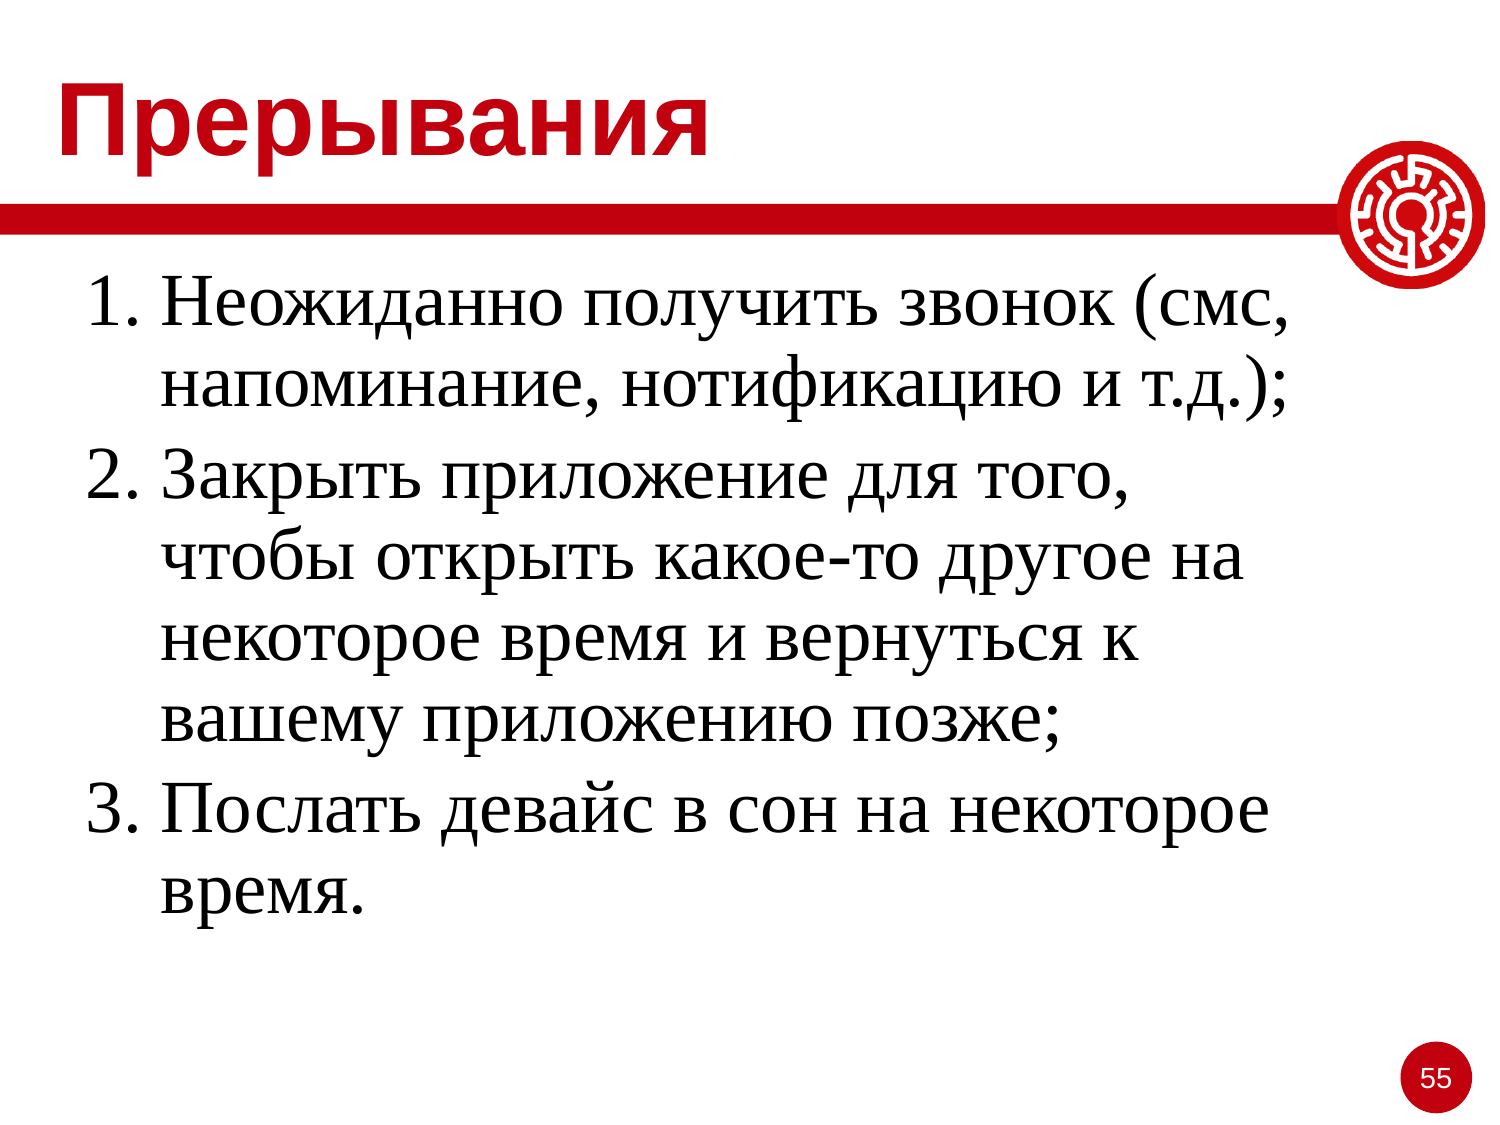

# Прерывания
Неожиданно получить звонок (смс, напоминание, нотификацию и т.д.);
Закрыть приложение для того, чтобы открыть какое-то другое на некоторое время и вернуться к вашему приложению позже;
Послать девайс в сон на некоторое время.
55